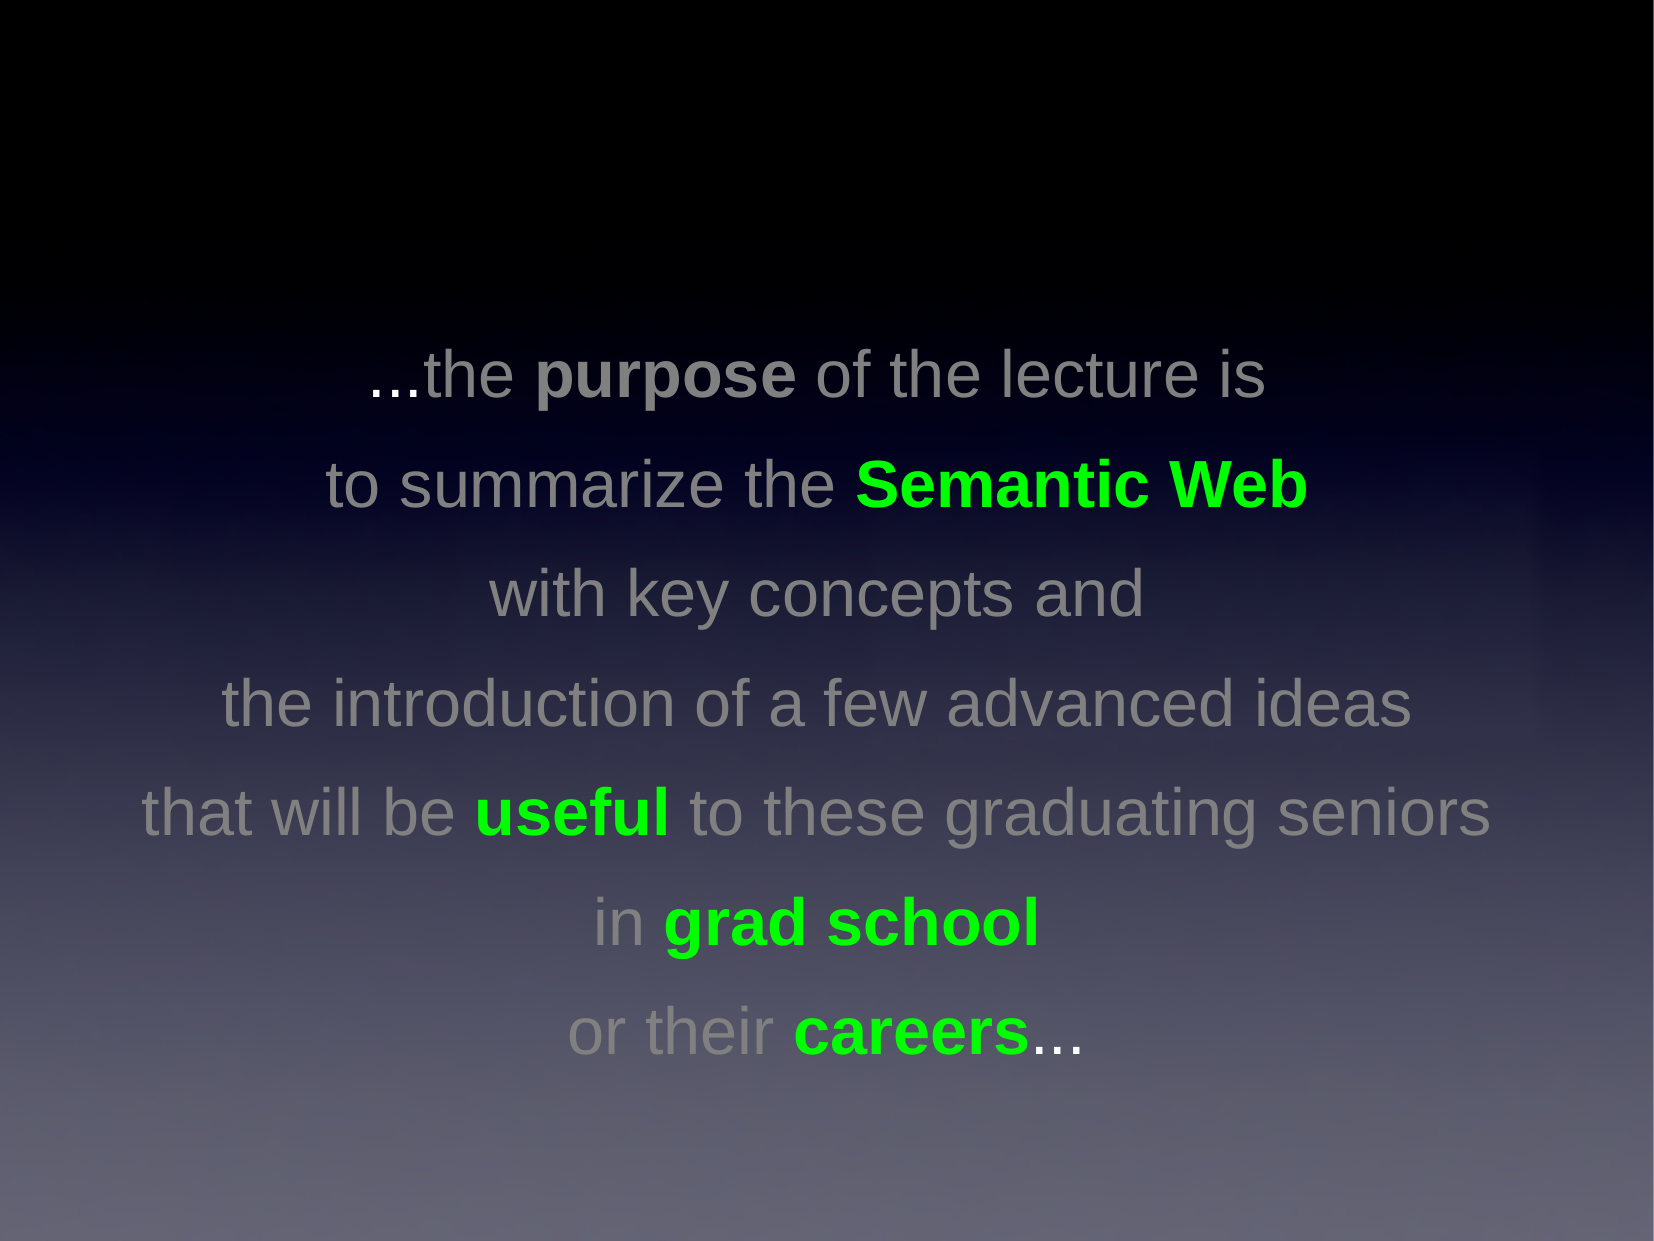

#
...the purpose of the lecture is
to summarize the Semantic Web
with key concepts and
the introduction of a few advanced ideas
that will be useful to these graduating seniors
in grad school
or their careers...